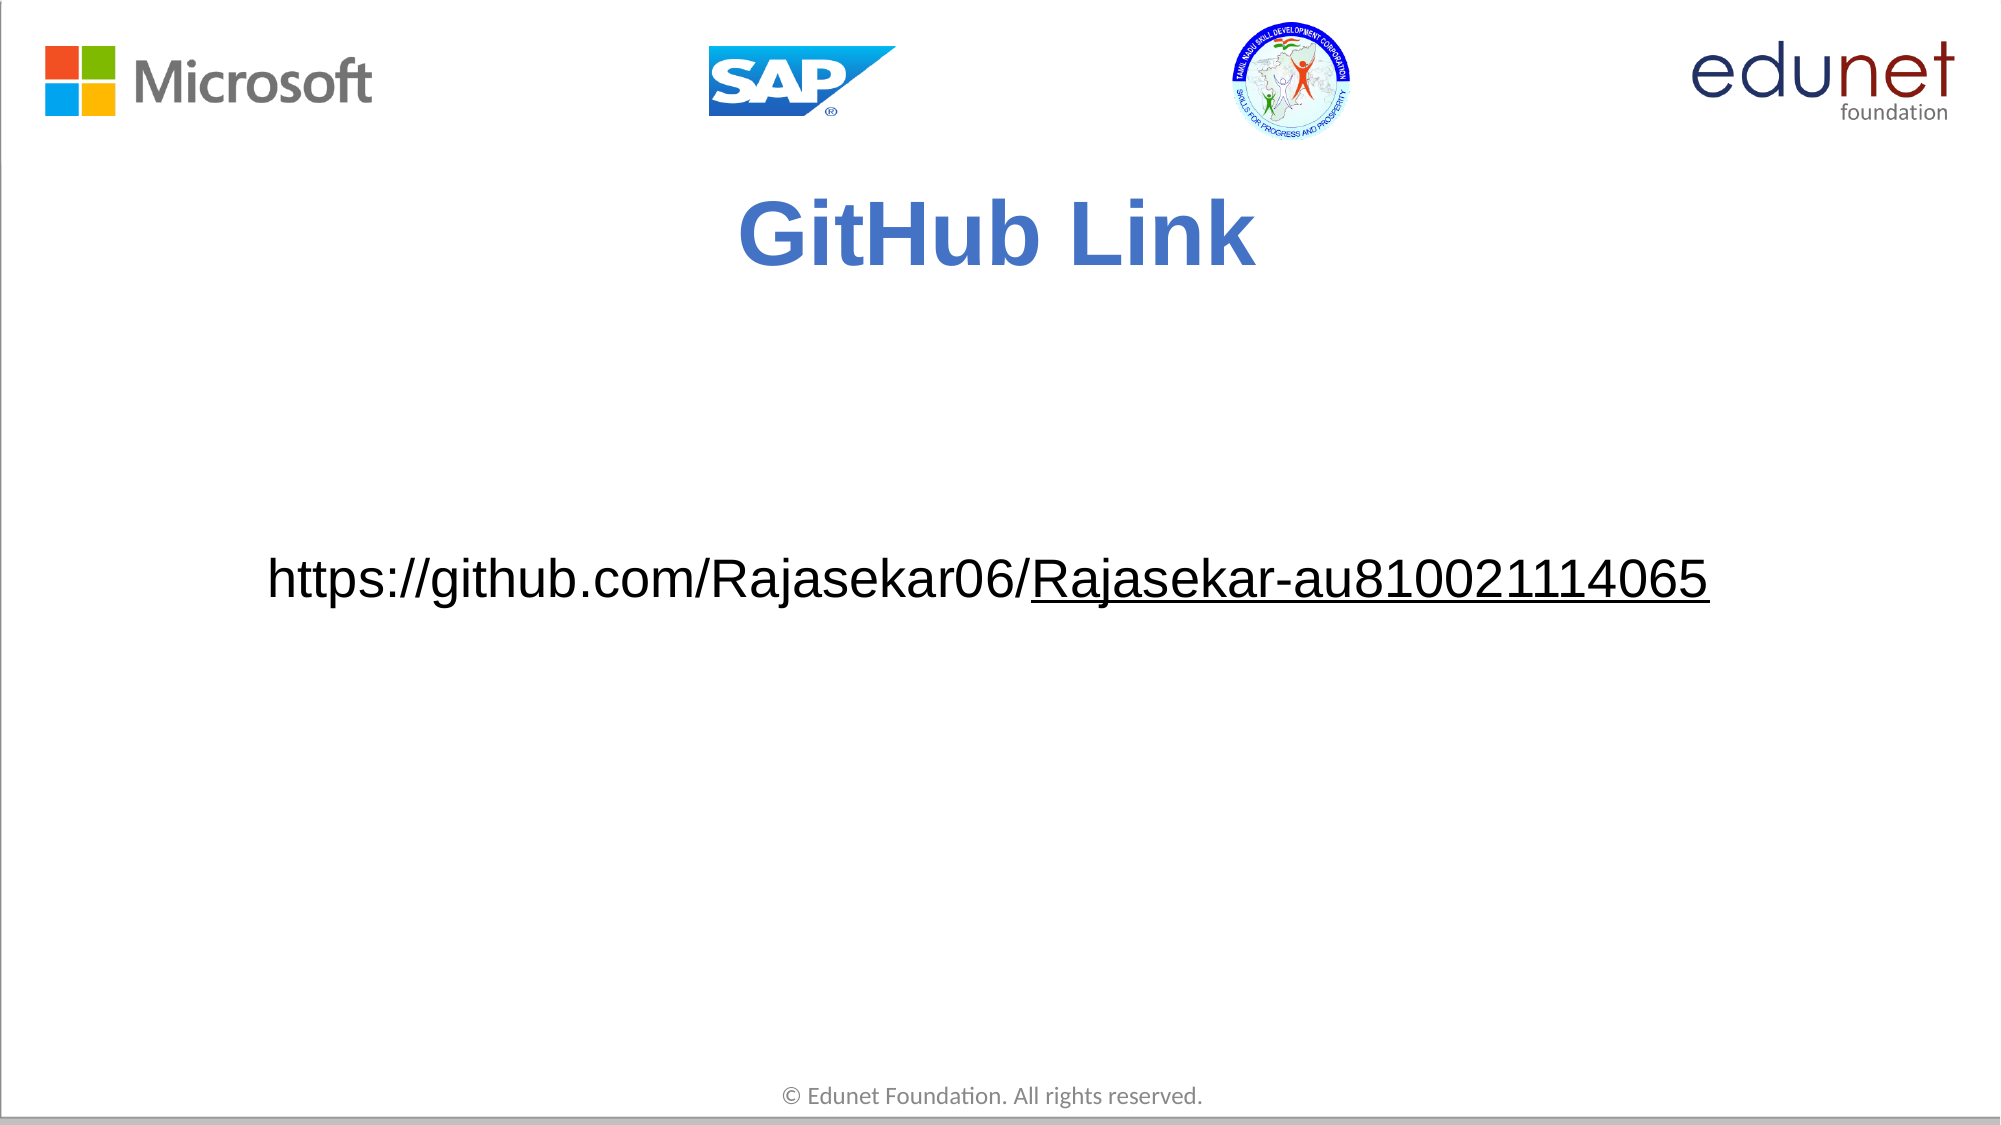

# GitHub Link
https://github.com/Rajasekar06/Rajasekar-au810021114065
© Edunet Foundation. All rights reserved.